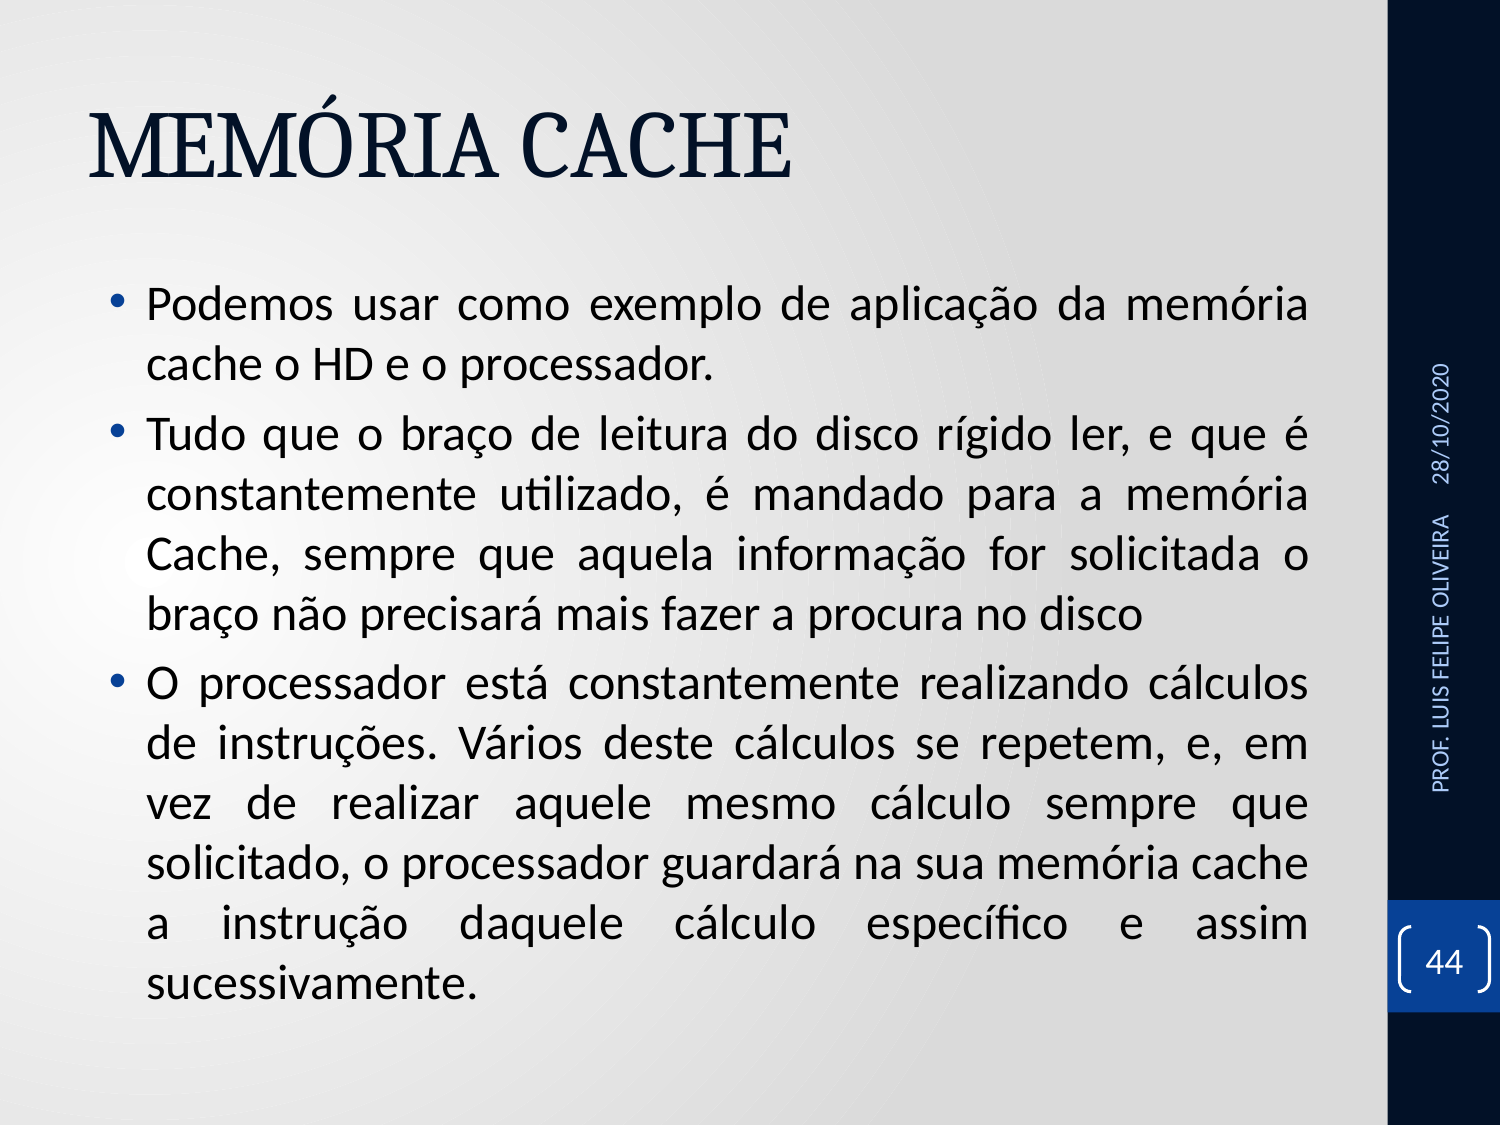

# MEMÓRIA CACHE
Podemos usar como exemplo de aplicação da memória cache o HD e o processador.
Tudo que o braço de leitura do disco rígido ler, e que é constantemente utilizado, é mandado para a memória Cache, sempre que aquela informação for solicitada o braço não precisará mais fazer a procura no disco
O processador está constantemente realizando cálculos de instruções. Vários deste cálculos se repetem, e, em vez de realizar aquele mesmo cálculo sempre que solicitado, o processador guardará na sua memória cache a instrução daquele cálculo específico e assim sucessivamente.
28/10/2020
PROF. LUIS FELIPE OLIVEIRA
44